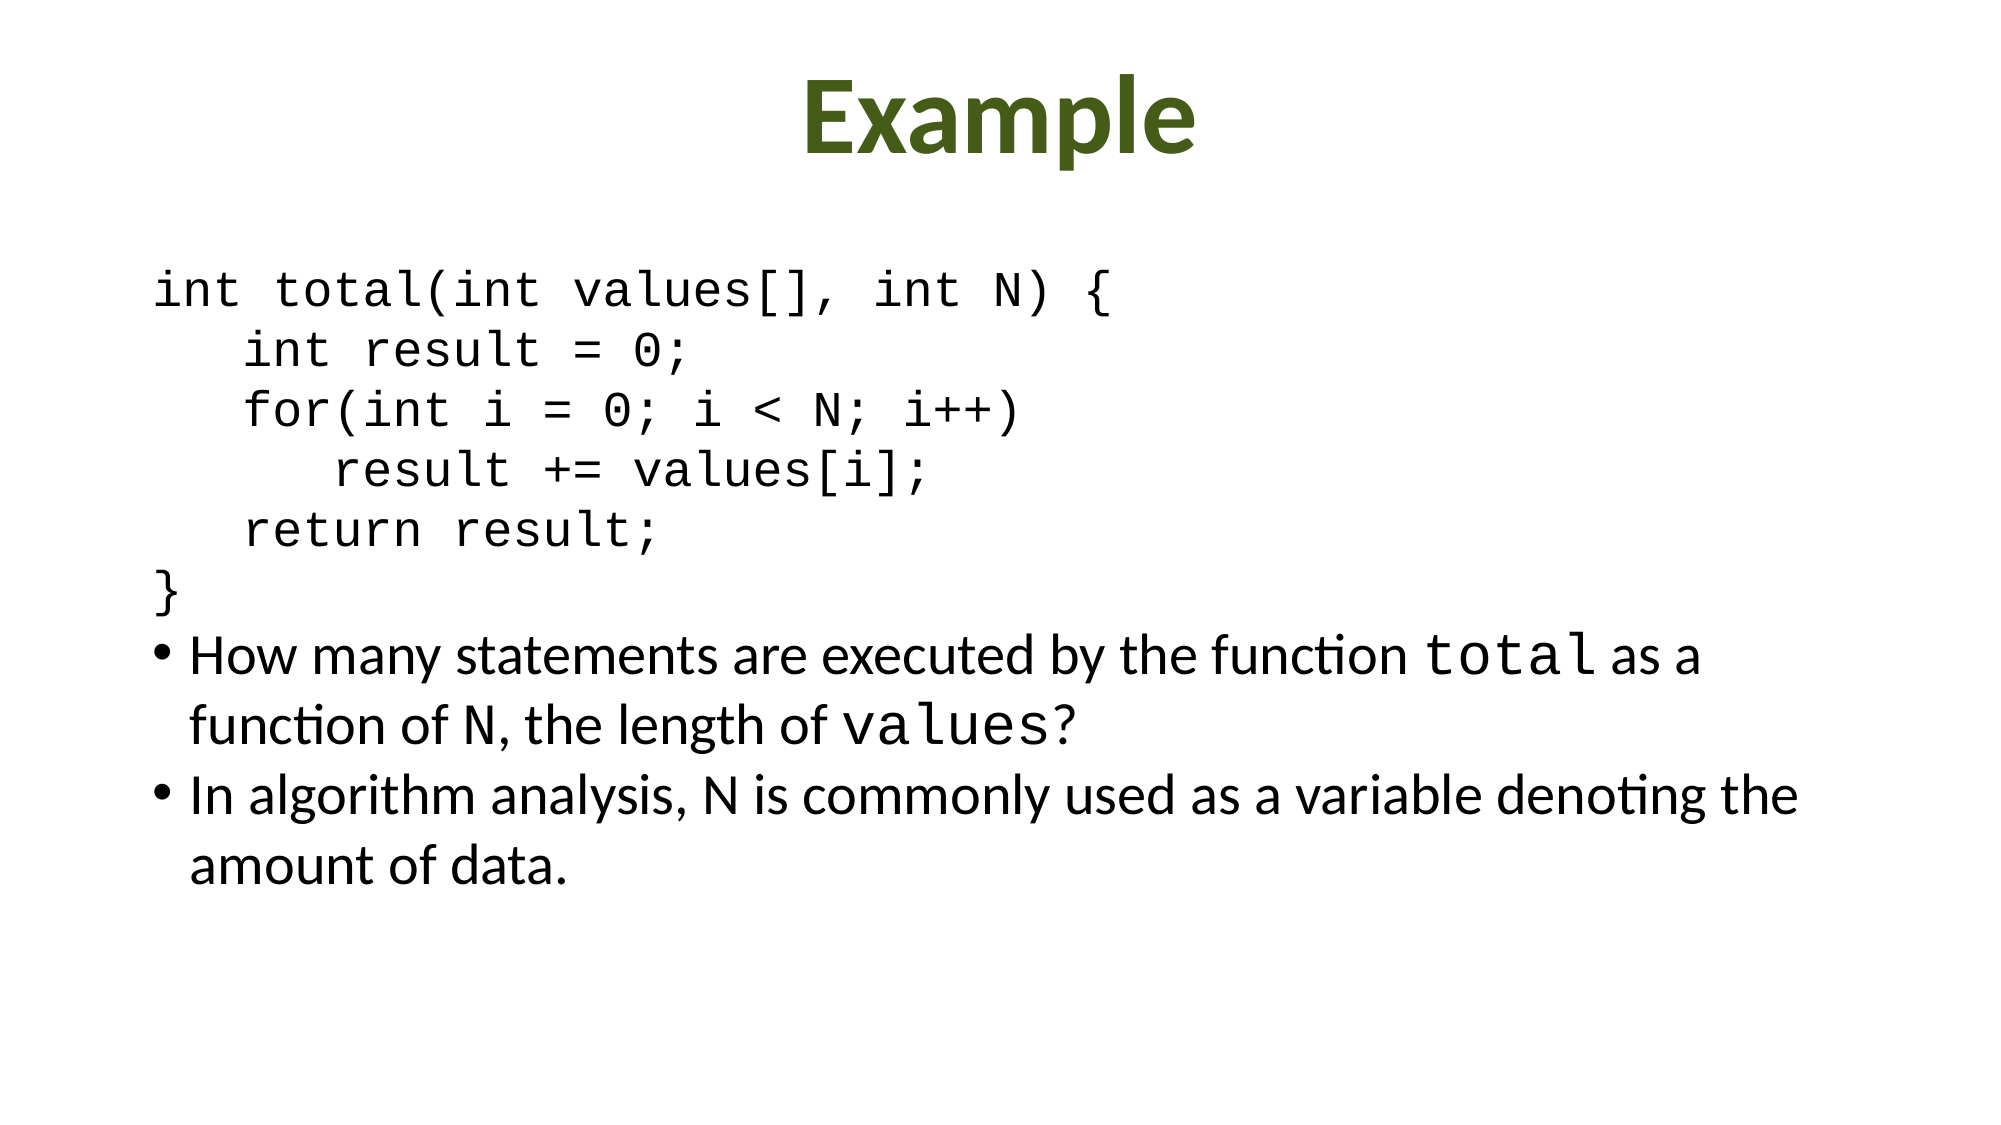

# Example
int total(int values[], int N) {
   int result = 0;
   for(int i = 0; i < N; i++)
      result += values[i];
   return result;
}
How many statements are executed by the function total as a function of N, the length of values?
In algorithm analysis, N is commonly used as a variable denoting the amount of data.